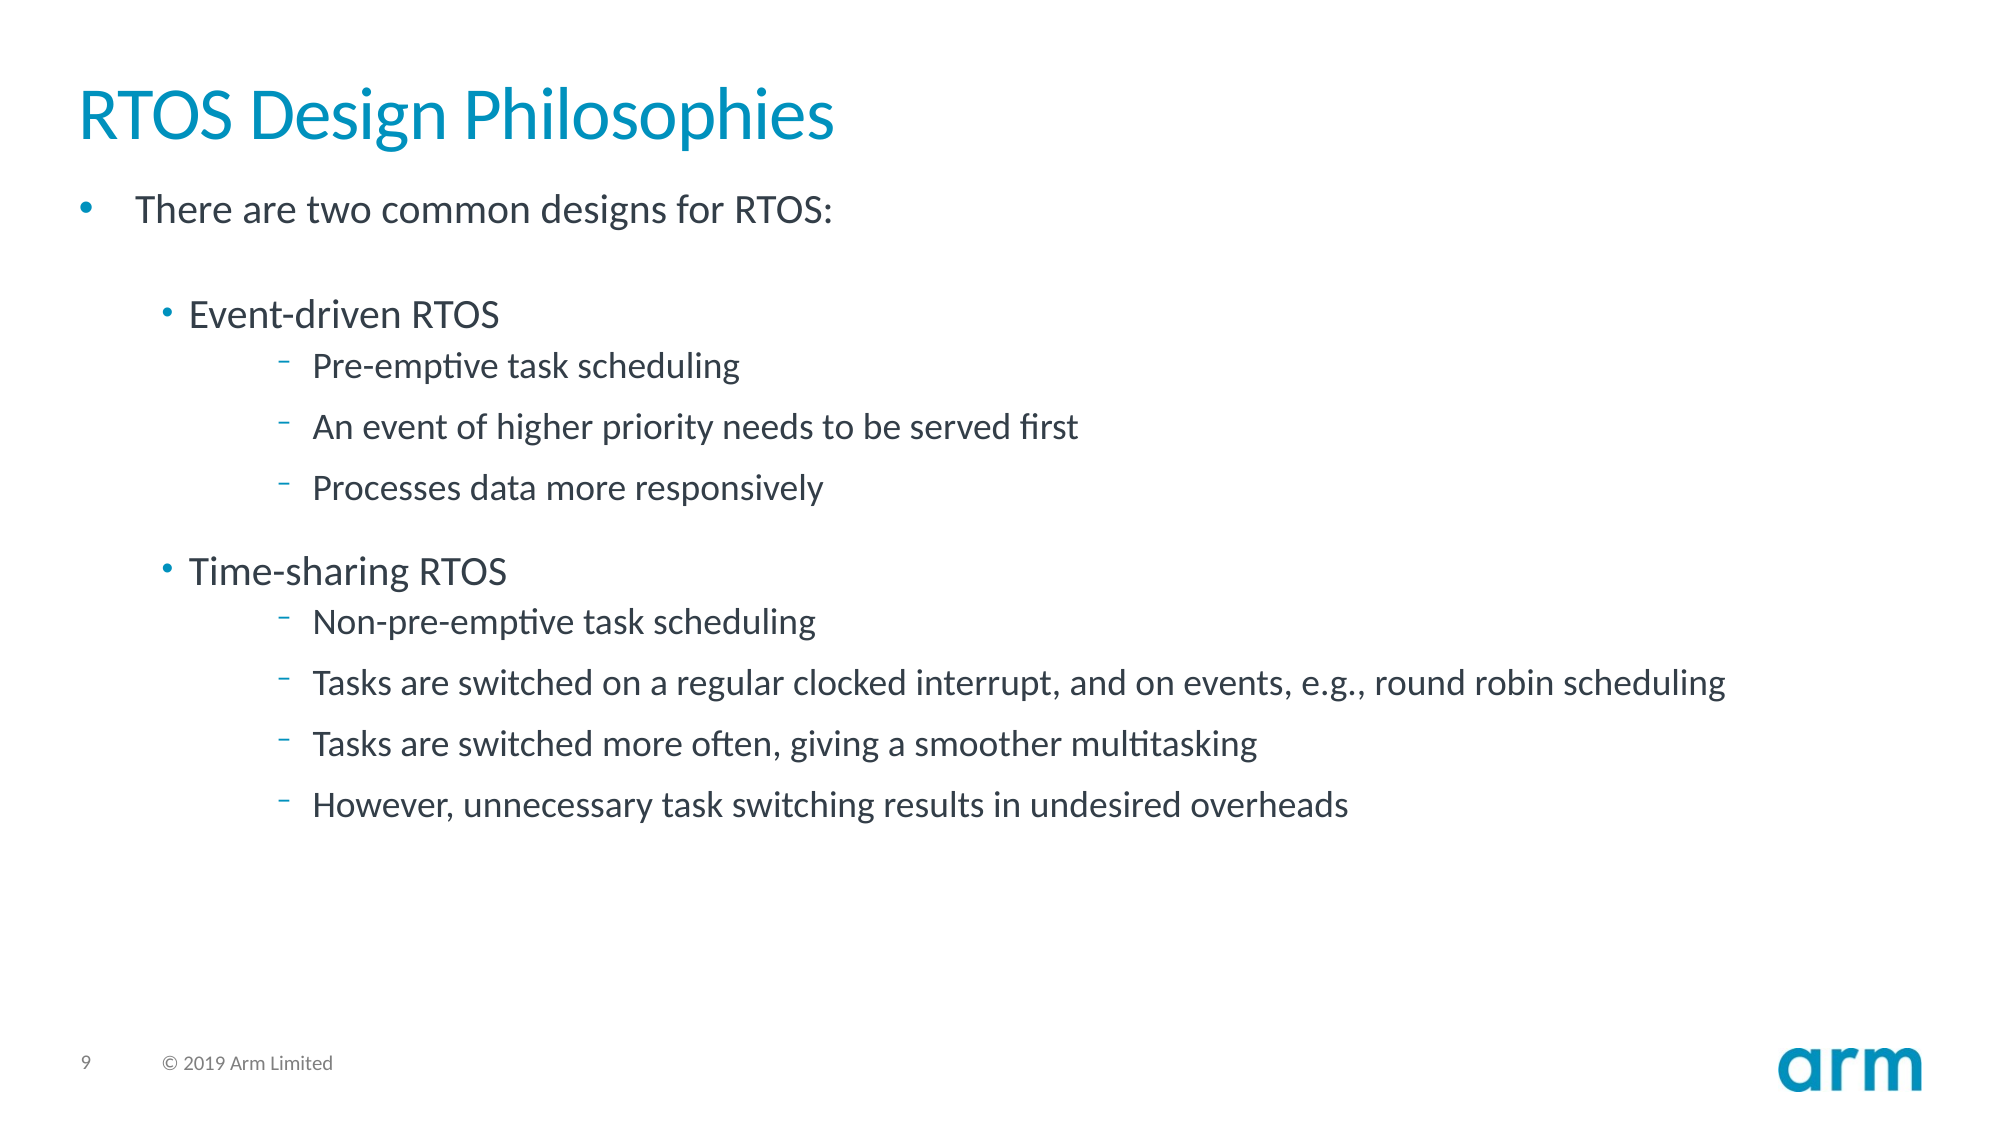

# RTOS Design Philosophies
There are two common designs for RTOS:

Event-driven RTOS
 Pre-emptive task scheduling
 An event of higher priority needs to be served first
 Processes data more responsively
Time-sharing RTOS
 Non-pre-emptive task scheduling
 Tasks are switched on a regular clocked interrupt, and on events, e.g., round robin scheduling
 Tasks are switched more often, giving a smoother multitasking
 However, unnecessary task switching results in undesired overheads